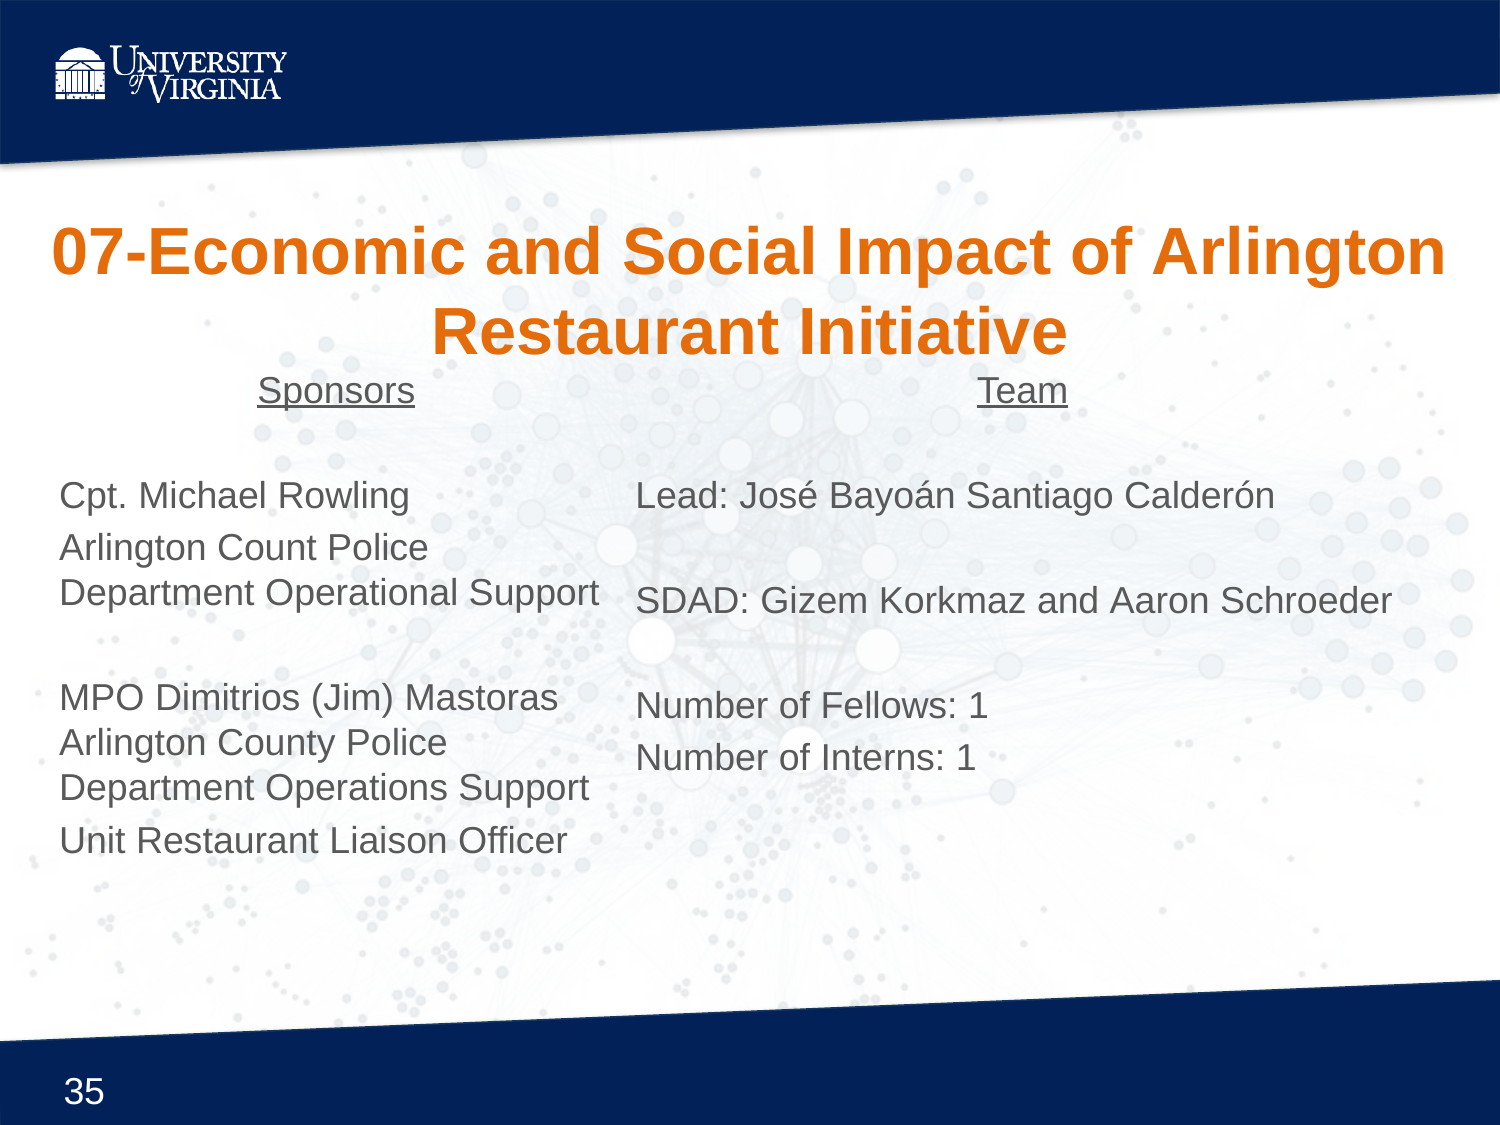

07-Economic and Social Impact of Arlington Restaurant Initiative
Sponsors

Cpt. Michael Rowling
Arlington Count Police Department Operational Support

MPO Dimitrios (Jim) Mastoras Arlington County Police Department Operations Support
Unit Restaurant Liaison Officer

Team

Lead: José Bayoán Santiago Calderón

SDAD: Gizem Korkmaz and Aaron Schroeder

Number of Fellows: 1
Number of Interns: 1

35